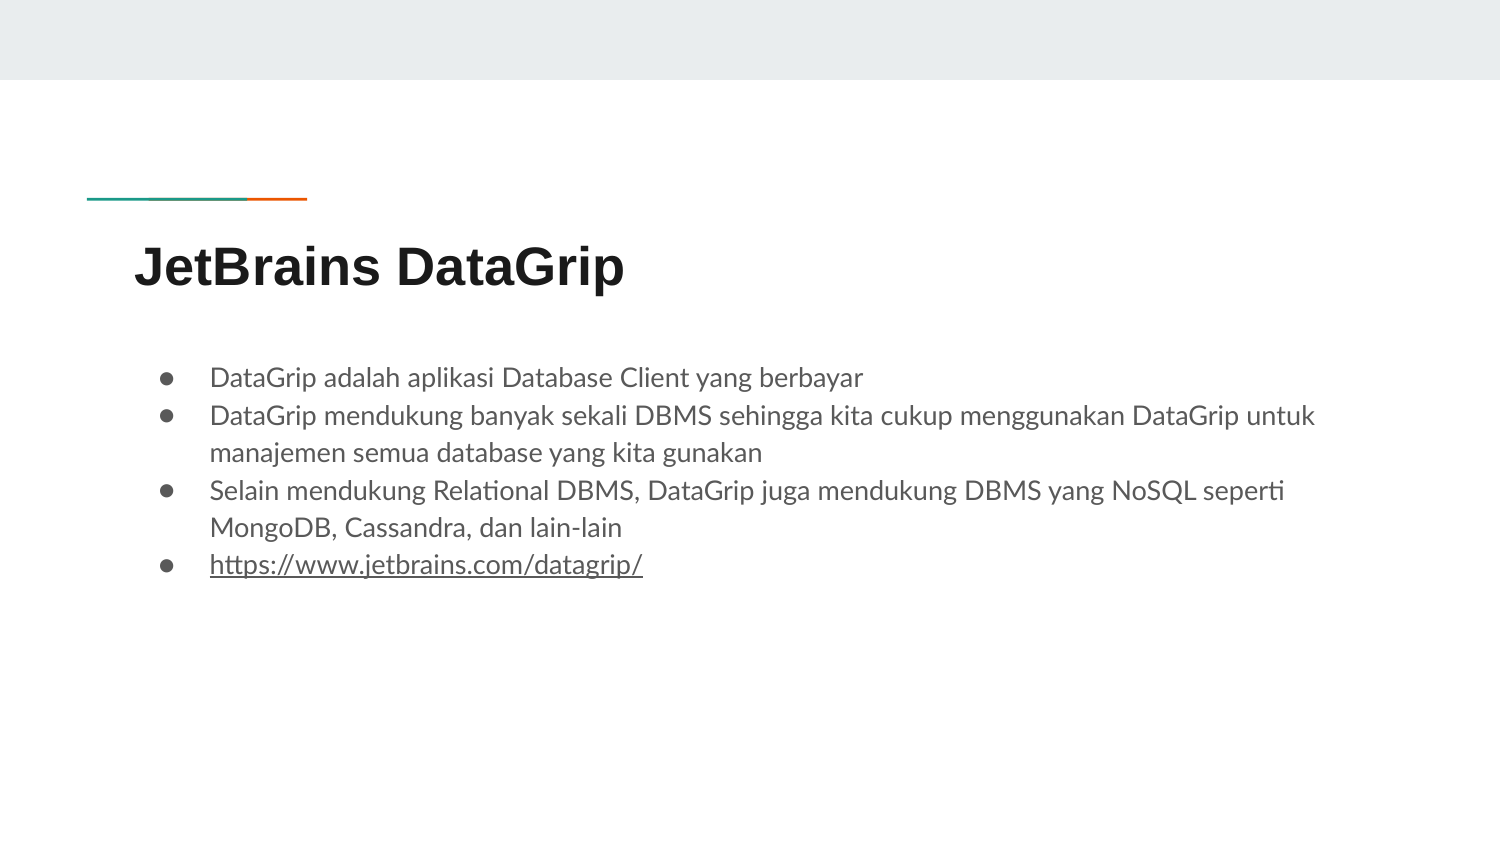

# JetBrains DataGrip
DataGrip adalah aplikasi Database Client yang berbayar
DataGrip mendukung banyak sekali DBMS sehingga kita cukup menggunakan DataGrip untuk manajemen semua database yang kita gunakan
Selain mendukung Relational DBMS, DataGrip juga mendukung DBMS yang NoSQL seperti MongoDB, Cassandra, dan lain-lain
https://www.jetbrains.com/datagrip/